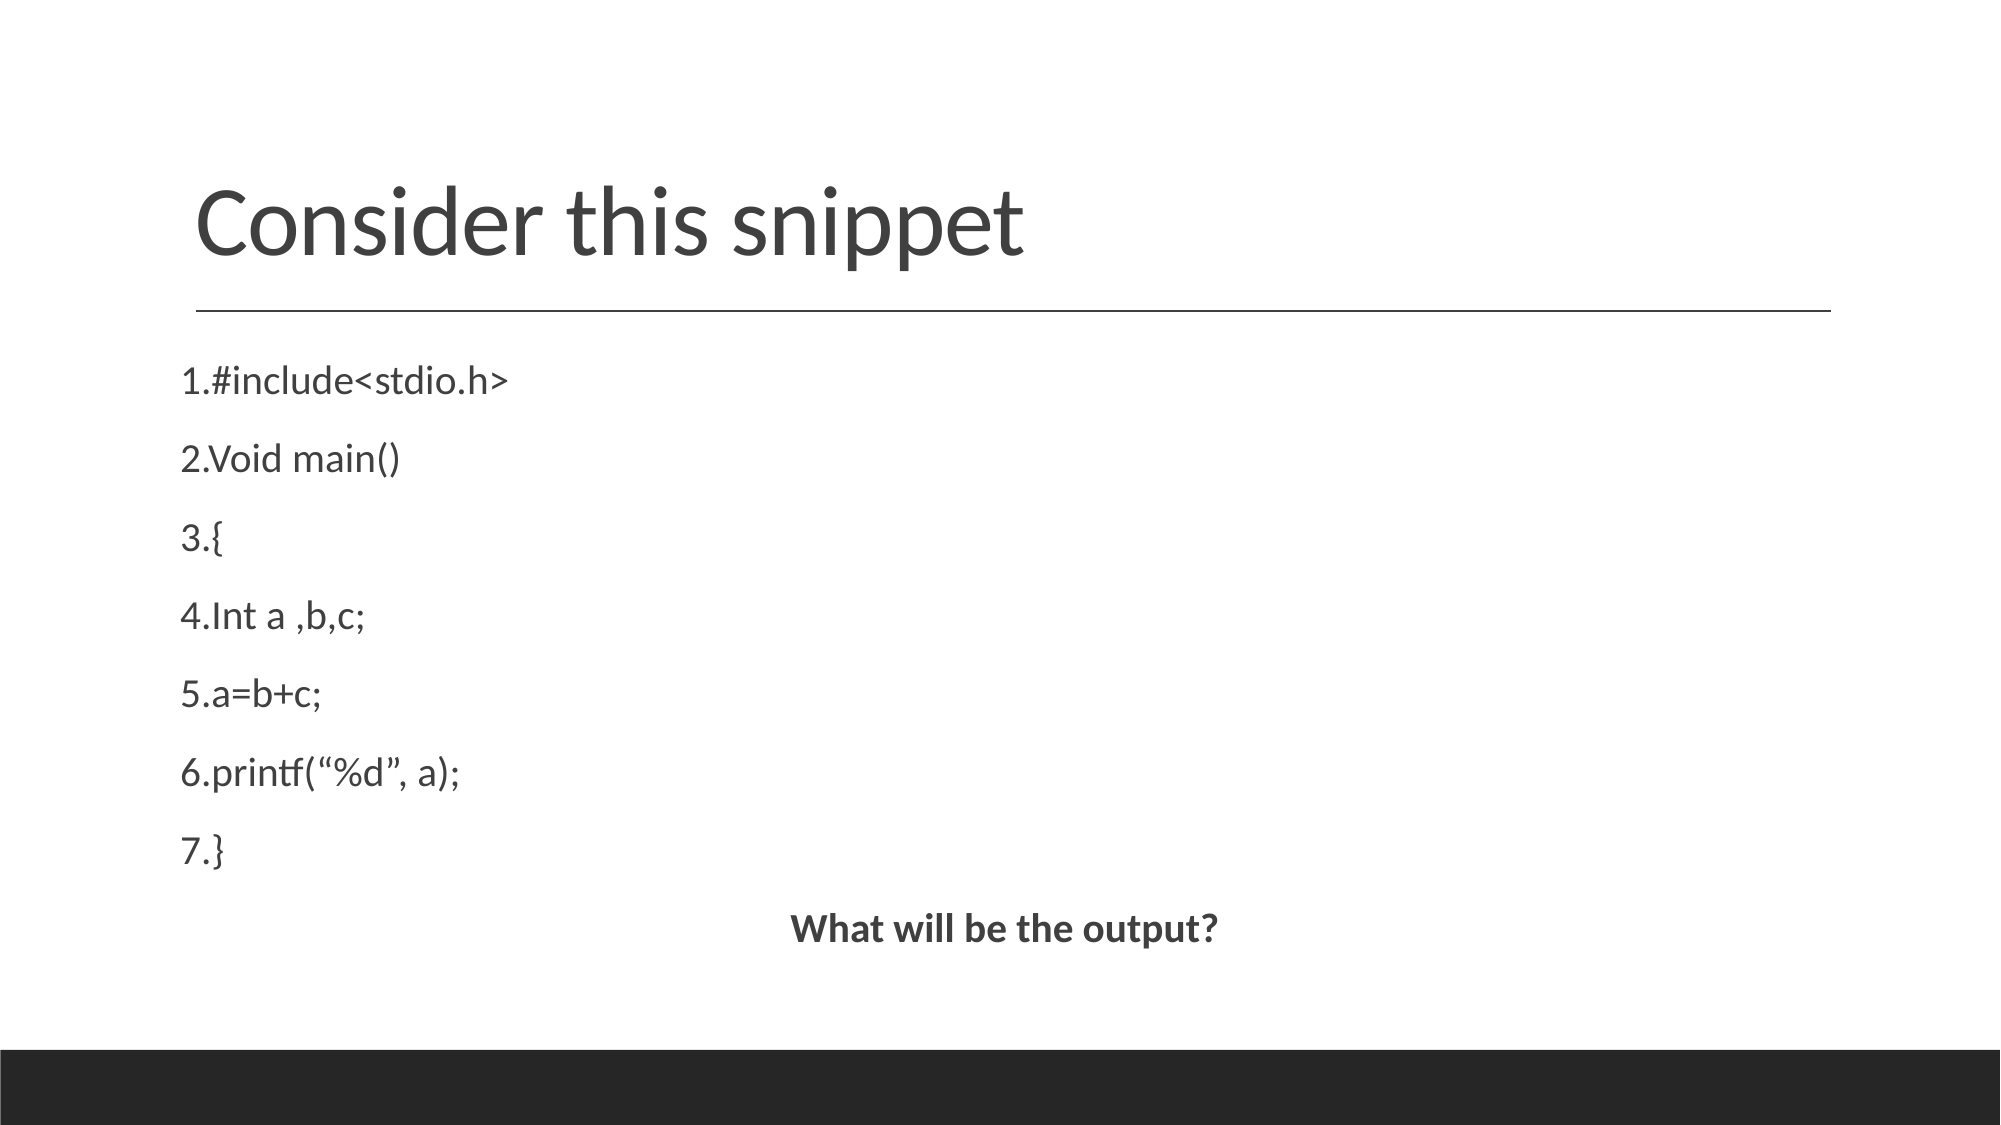

# Consider this snippet
1.#include<stdio.h>
2.Void main()
3.{
4.Int a ,b,c;
5.a=b+c;
6.printf(“%d”, a);
7.}
What will be the output?